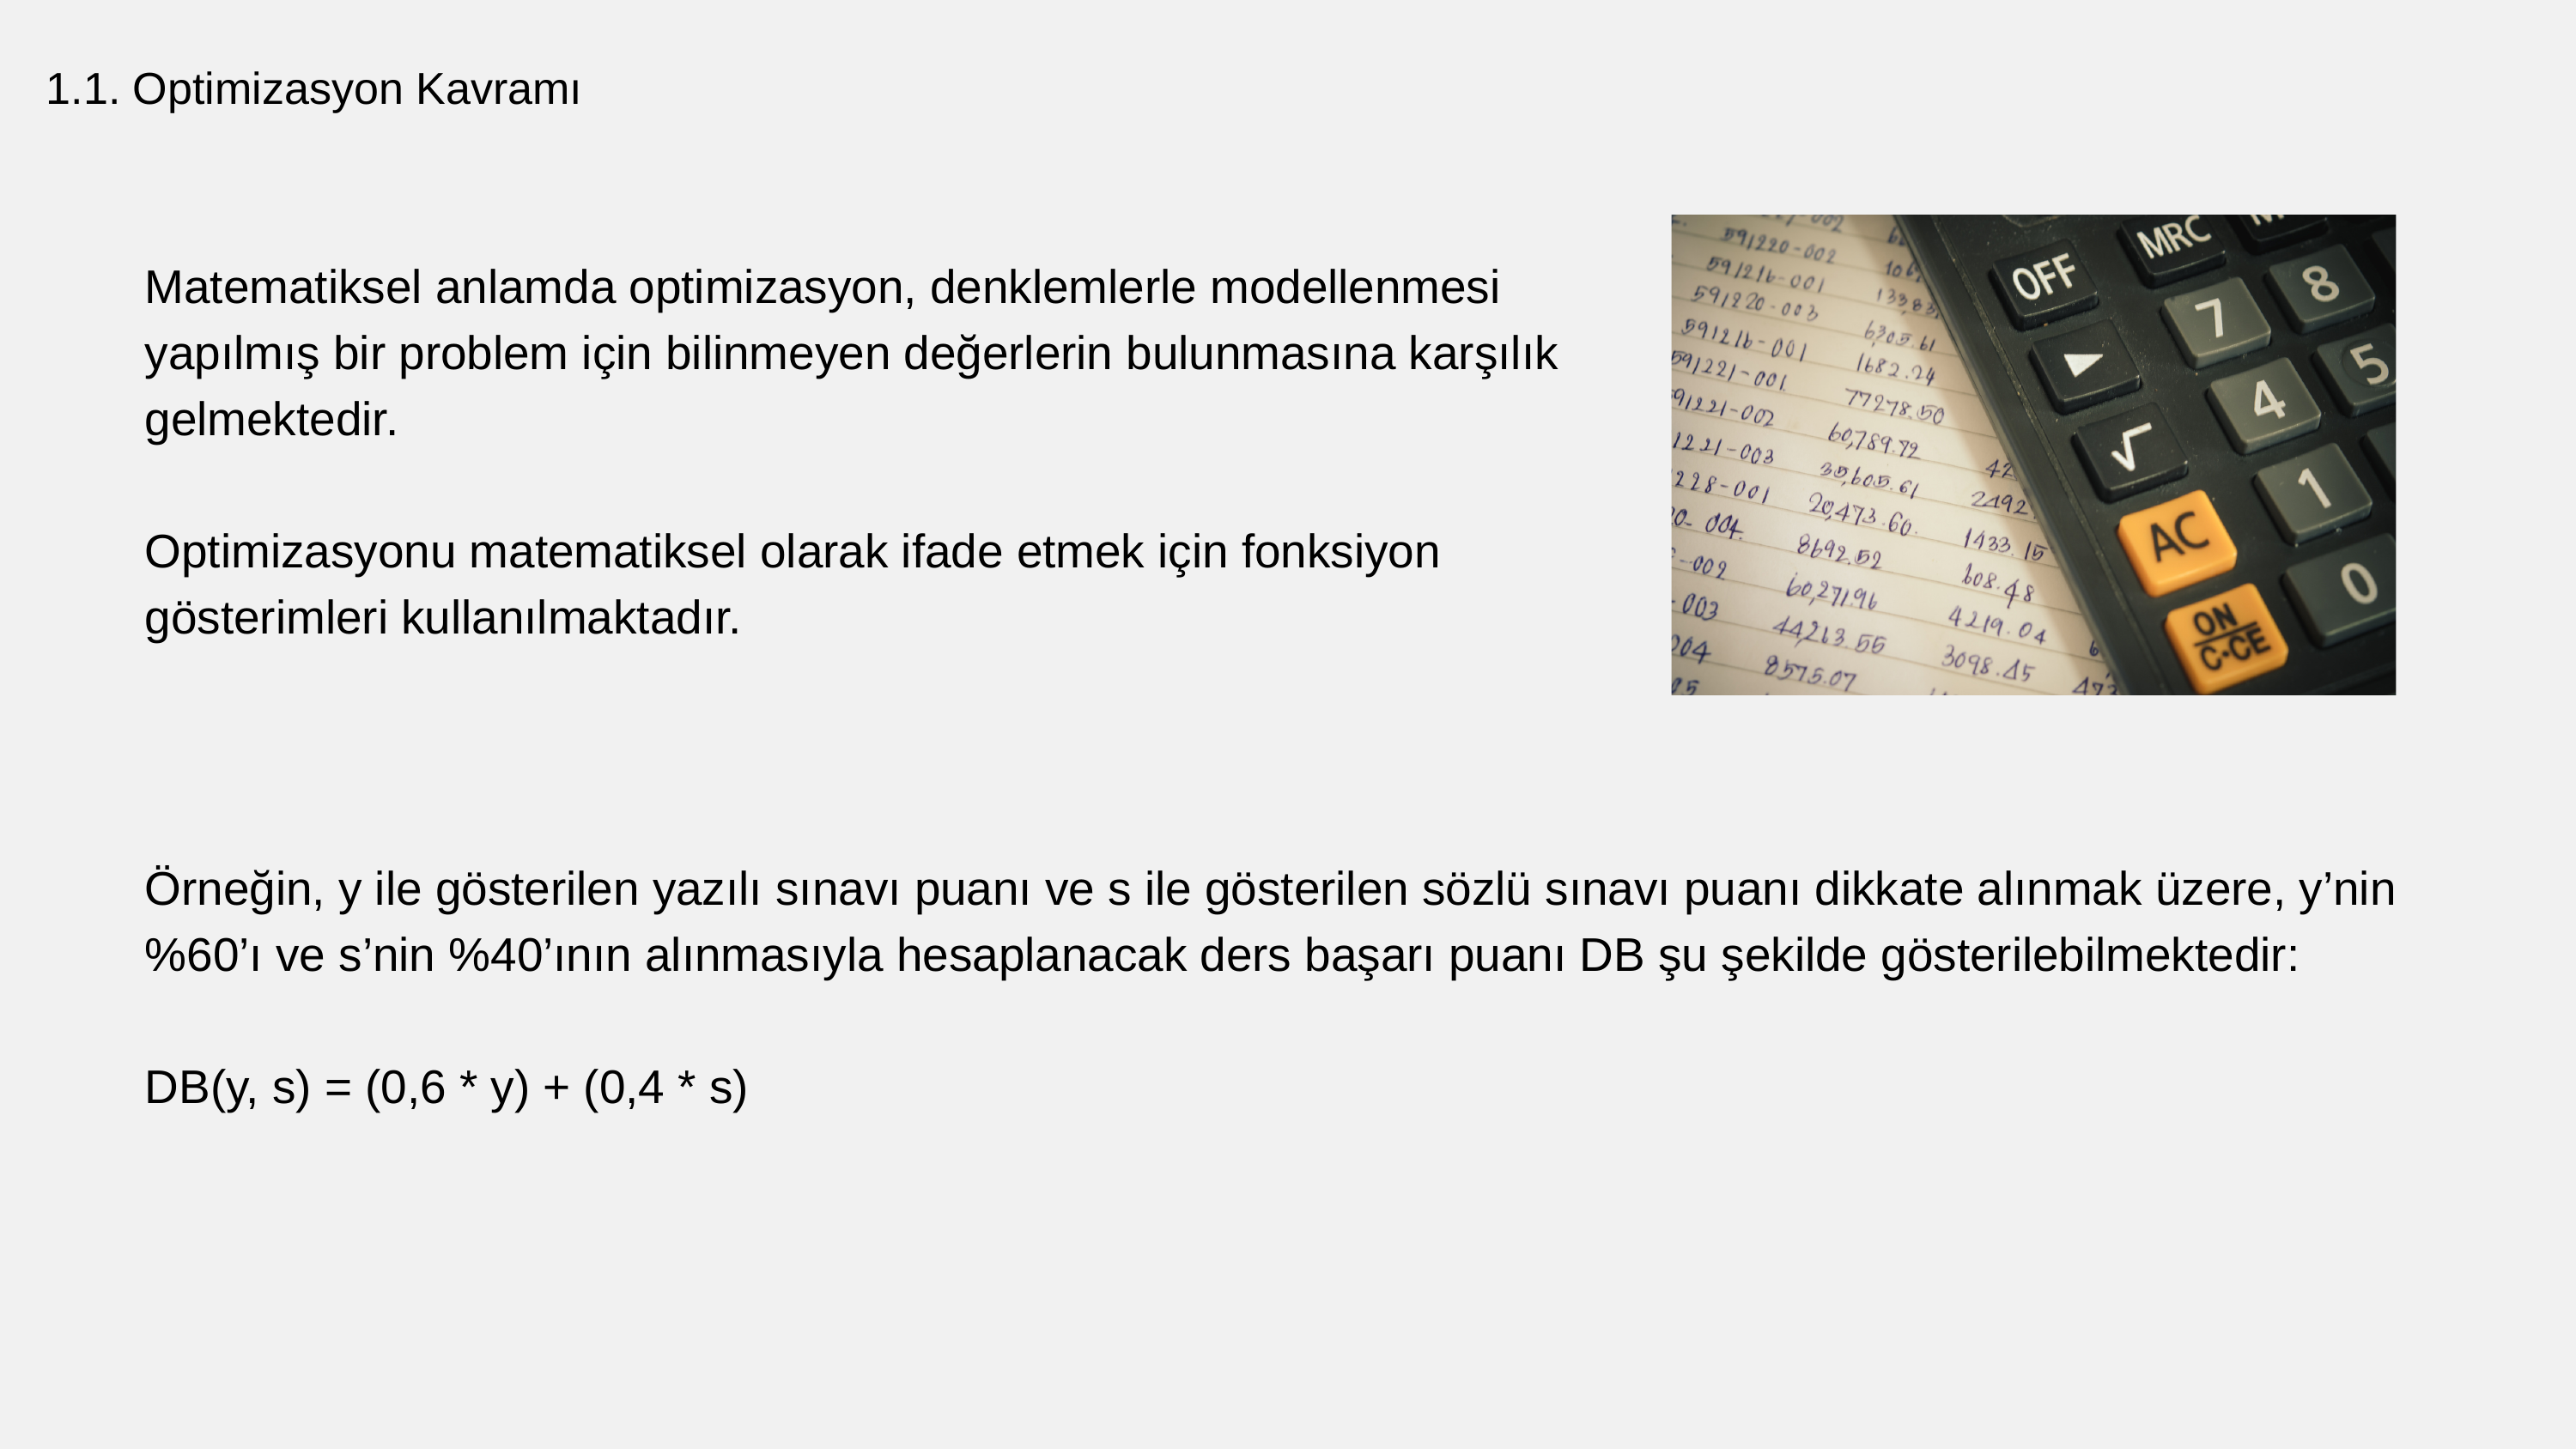

1.1. Optimizasyon Kavramı

Matematiksel anlamda optimizasyon, denklemlerle modellenmesi yapılmış bir problem için bilinmeyen değerlerin bulunmasına karşılık gelmektedir.

Optimizasyonu matematiksel olarak ifade etmek için fonksiyon gösterimleri kullanılmaktadır.

Örneğin, y ile gösterilen yazılı sınavı puanı ve s ile gösterilen sözlü sınavı puanı dikkate alınmak üzere, y’nin %60’ı ve s’nin %40’ının alınmasıyla hesaplanacak ders başarı puanı DB şu şekilde gösterilebilmektedir:

DB(y, s) = (0,6 * y) + (0,4 * s)